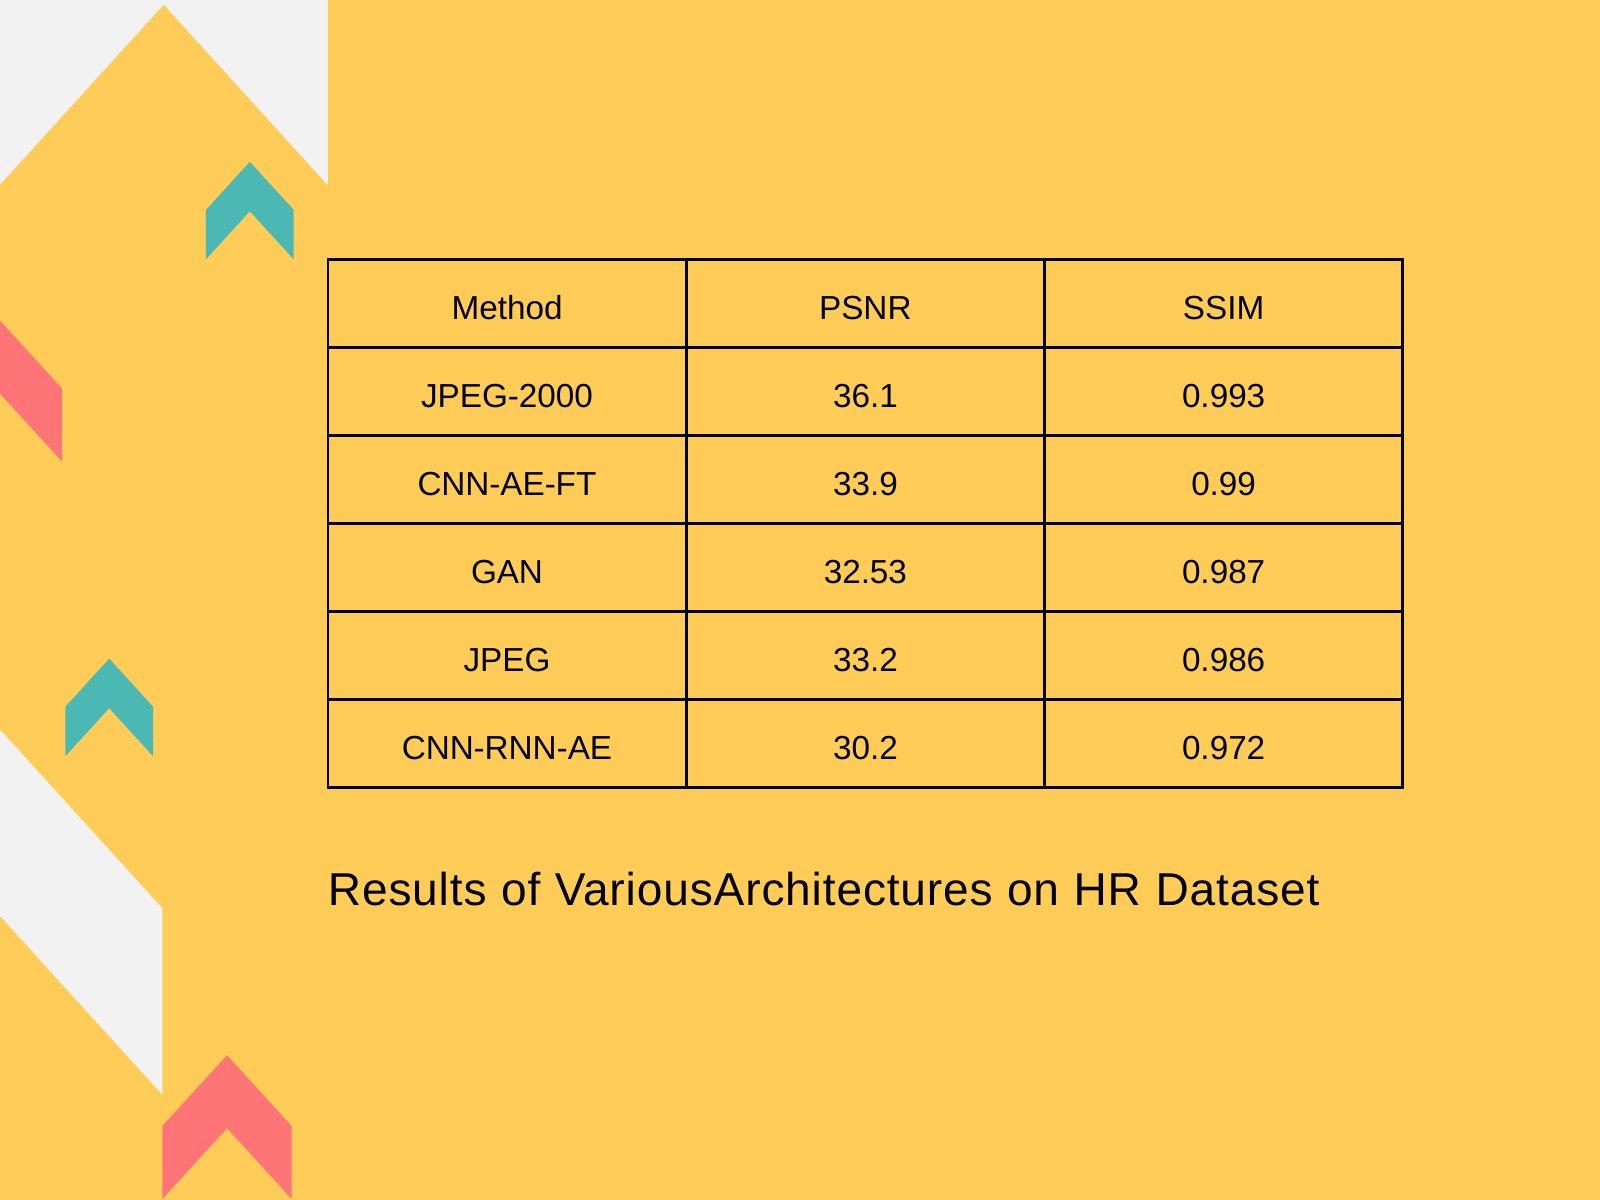

| Method | PSNR | SSIM |
| --- | --- | --- |
| JPEG-2000 | 36.1 | 0.993 |
| CNN-AE-FT | 33.9 | 0.99 |
| GAN | 32.53 | 0.987 |
| JPEG | 33.2 | 0.986 |
| CNN-RNN-AE | 30.2 | 0.972 |

Results of VariousArchitectures on HR Dataset